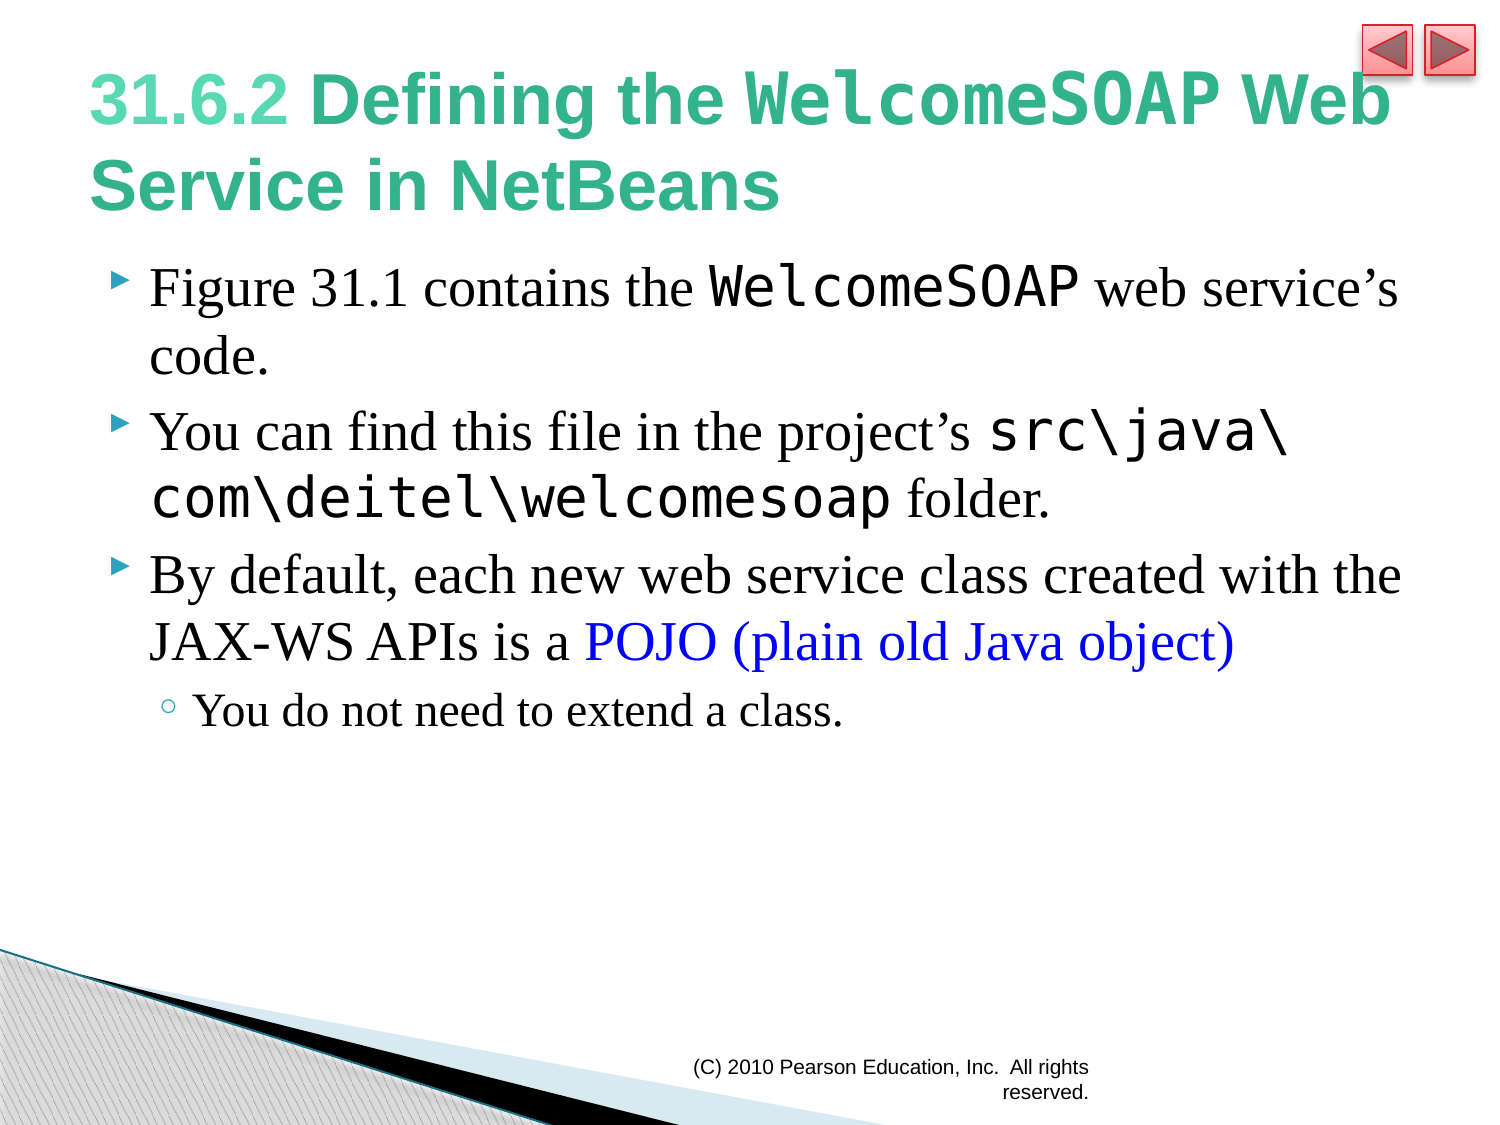

# 31.6.2 Defining the WelcomeSOAP Web Service in NetBeans
Figure 31.1 contains the WelcomeSOAP web service’s code.
You can find this file in the project’s src\java\com\deitel\welcomesoap folder.
By default, each new web service class created with the JAX-WS APIs is a POJO (plain old Java object)
You do not need to extend a class.
(C) 2010 Pearson Education, Inc.  All rights reserved.